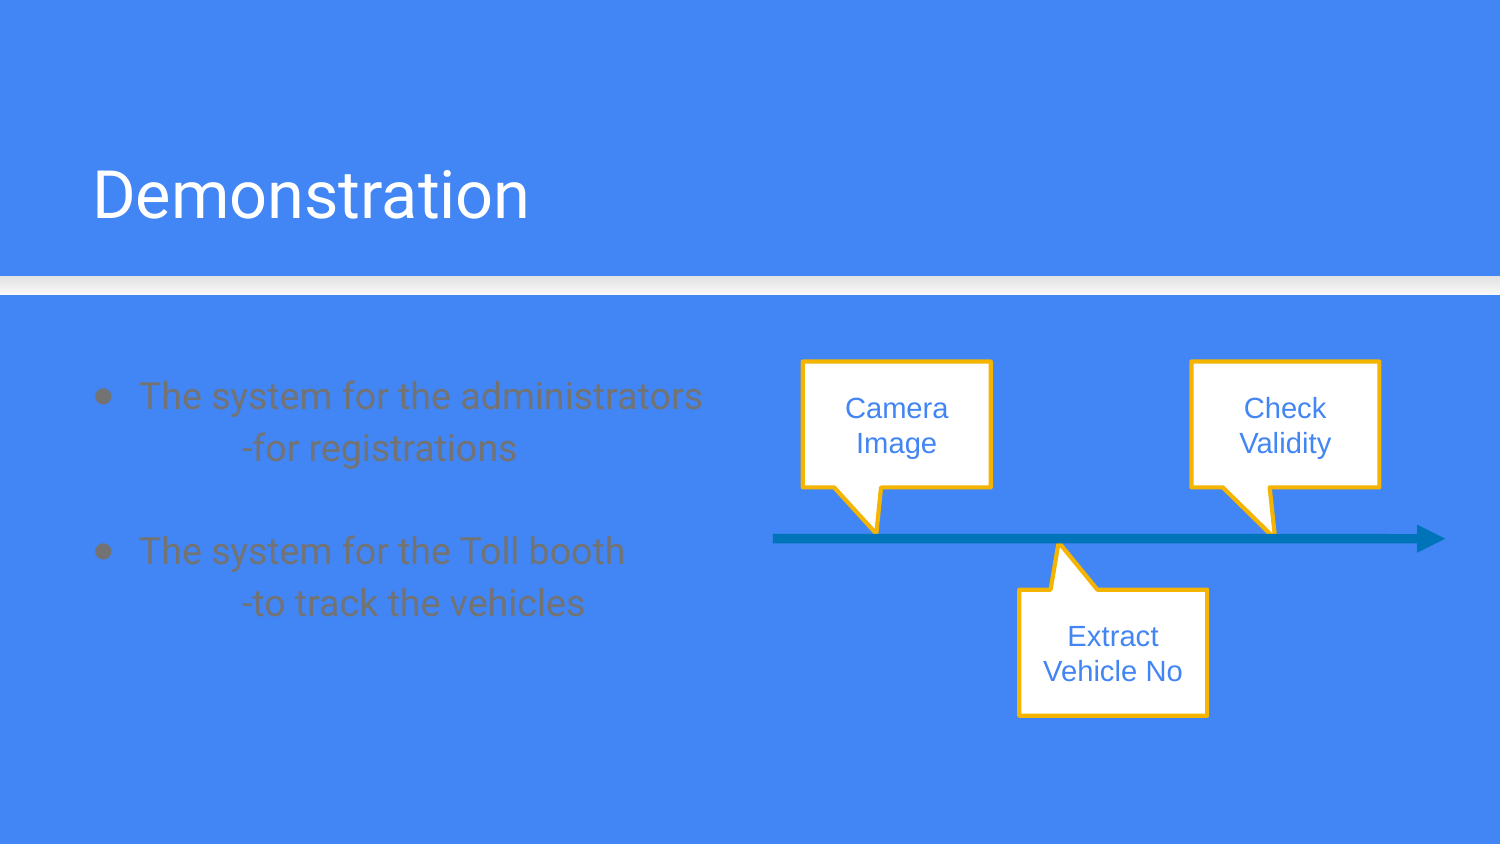

Demonstration
The system for the administrators
	-for registrations

The system for the Toll booth
	-to track the vehicles
Camera
Image
Check
Validity

Extract
Vehicle No